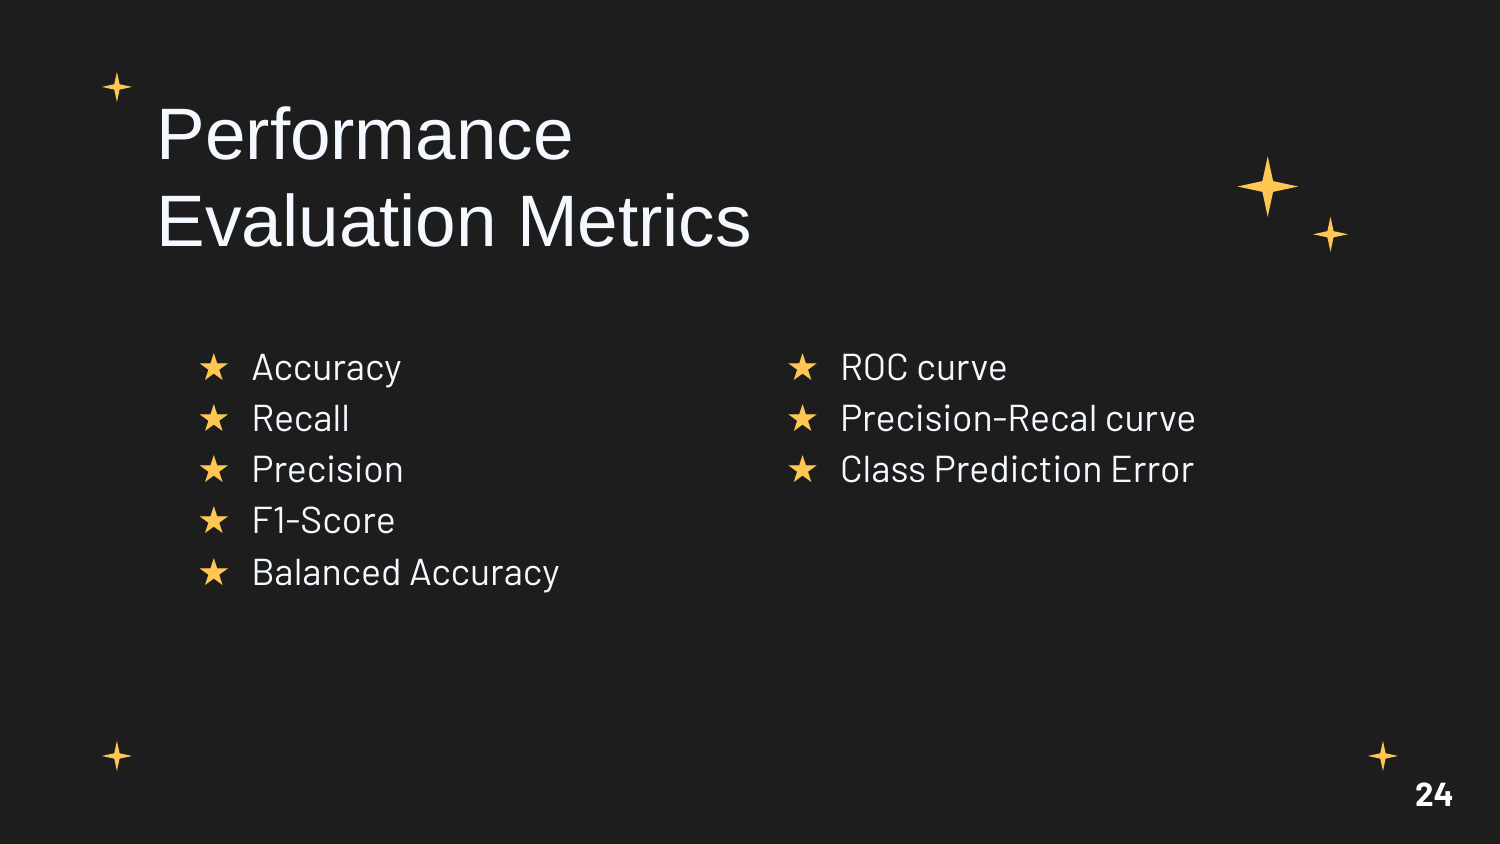

# Performance Evaluation Metrics

Accuracy
Recall
Precision
F1-Score
Balanced Accuracy

ROC curve
Precision-Recal curve
Class Prediction Error
24